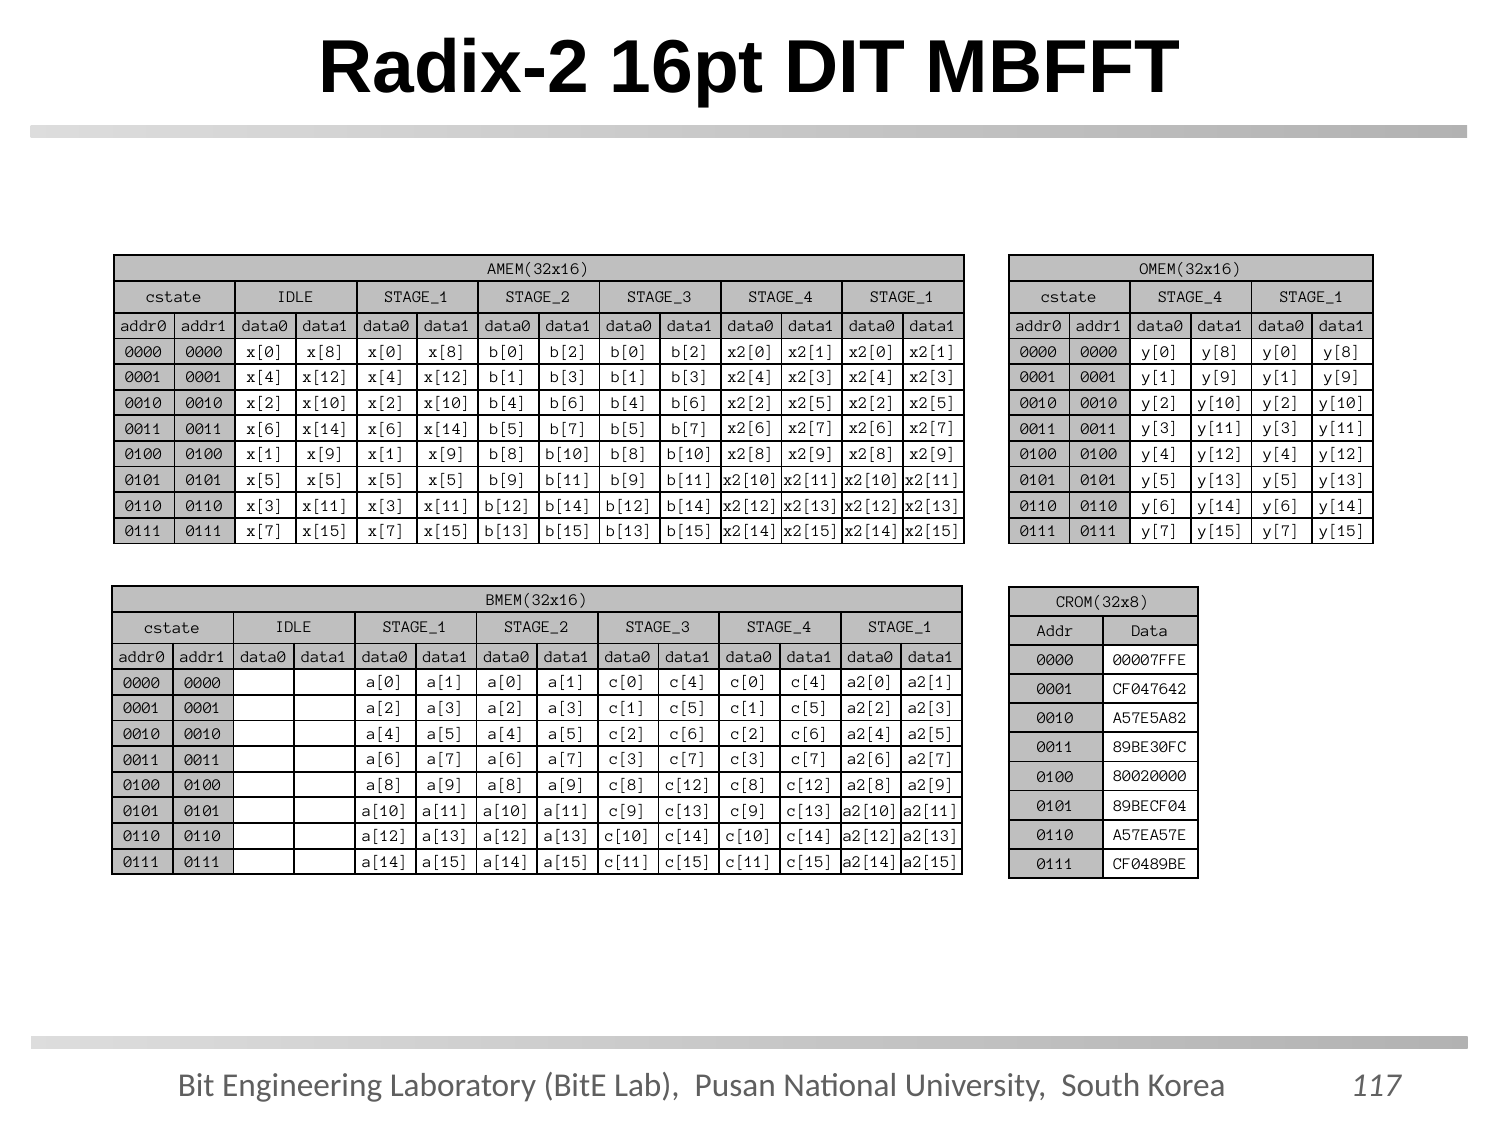

# Radix-2 16pt DIT MBFFT
| AMEM(32x16) |  |  |  |  |  |  |  |  |  |  |  |  |  |
| --- | --- | --- | --- | --- | --- | --- | --- | --- | --- | --- | --- | --- | --- |
| cstate |  | IDLE |  | STAGE\_1 |  | STAGE\_2 |  | STAGE\_3 |  | STAGE\_4 |  | STAGE\_1 |  |
| addr0 | addr1 | data0 | data1 | data0 | data1 | data0 | data1 | data0 | data1 | data0 | data1 | data0 | data1 |
| 0000 | 0000 | x[0] | x[8] | x[0] | x[8] | b[0] | b[2] | b[0] | b[2] | x2[0] | x2[1] | x2[0] | x2[1] |
| 0001 | 0001 | x[4] | x[12] | x[4] | x[12] | b[1] | b[3] | b[1] | b[3] | x2[4] | x2[3] | x2[4] | x2[3] |
| 0010 | 0010 | x[2] | x[10] | x[2] | x[10] | b[4] | b[6] | b[4] | b[6] | x2[2] | x2[5] | x2[2] | x2[5] |
| 0011 | 0011 | x[6] | x[14] | x[6] | x[14] | b[5] | b[7] | b[5] | b[7] | x2[6] | x2[7] | x2[6] | x2[7] |
| 0100 | 0100 | x[1] | x[9] | x[1] | x[9] | b[8] | b[10] | b[8] | b[10] | x2[8] | x2[9] | x2[8] | x2[9] |
| 0101 | 0101 | x[5] | x[5] | x[5] | x[5] | b[9] | b[11] | b[9] | b[11] | x2[10] | x2[11] | x2[10] | x2[11] |
| 0110 | 0110 | x[3] | x[11] | x[3] | x[11] | b[12] | b[14] | b[12] | b[14] | x2[12] | x2[13] | x2[12] | x2[13] |
| 0111 | 0111 | x[7] | x[15] | x[7] | x[15] | b[13] | b[15] | b[13] | b[15] | x2[14] | x2[15] | x2[14] | x2[15] |
| OMEM(32x16) |  |  |  |  |  |
| --- | --- | --- | --- | --- | --- |
| cstate |  | STAGE\_4 |  | STAGE\_1 |  |
| addr0 | addr1 | data0 | data1 | data0 | data1 |
| 0000 | 0000 | y[0] | y[8] | y[0] | y[8] |
| 0001 | 0001 | y[1] | y[9] | y[1] | y[9] |
| 0010 | 0010 | y[2] | y[10] | y[2] | y[10] |
| 0011 | 0011 | y[3] | y[11] | y[3] | y[11] |
| 0100 | 0100 | y[4] | y[12] | y[4] | y[12] |
| 0101 | 0101 | y[5] | y[13] | y[5] | y[13] |
| 0110 | 0110 | y[6] | y[14] | y[6] | y[14] |
| 0111 | 0111 | y[7] | y[15] | y[7] | y[15] |
| BMEM(32x16) |  |  |  |  |  |  |  |  |  |  |  |  |  |
| --- | --- | --- | --- | --- | --- | --- | --- | --- | --- | --- | --- | --- | --- |
| cstate |  | IDLE |  | STAGE\_1 |  | STAGE\_2 |  | STAGE\_3 |  | STAGE\_4 |  | STAGE\_1 |  |
| addr0 | addr1 | data0 | data1 | data0 | data1 | data0 | data1 | data0 | data1 | data0 | data1 | data0 | data1 |
| 0000 | 0000 |  |  | a[0] | a[1] | a[0] | a[1] | c[0] | c[4] | c[0] | c[4] | a2[0] | a2[1] |
| 0001 | 0001 |  |  | a[2] | a[3] | a[2] | a[3] | c[1] | c[5] | c[1] | c[5] | a2[2] | a2[3] |
| 0010 | 0010 |  |  | a[4] | a[5] | a[4] | a[5] | c[2] | c[6] | c[2] | c[6] | a2[4] | a2[5] |
| 0011 | 0011 |  |  | a[6] | a[7] | a[6] | a[7] | c[3] | c[7] | c[3] | c[7] | a2[6] | a2[7] |
| 0100 | 0100 |  |  | a[8] | a[9] | a[8] | a[9] | c[8] | c[12] | c[8] | c[12] | a2[8] | a2[9] |
| 0101 | 0101 |  |  | a[10] | a[11] | a[10] | a[11] | c[9] | c[13] | c[9] | c[13] | a2[10] | a2[11] |
| 0110 | 0110 |  |  | a[12] | a[13] | a[12] | a[13] | c[10] | c[14] | c[10] | c[14] | a2[12] | a2[13] |
| 0111 | 0111 |  |  | a[14] | a[15] | a[14] | a[15] | c[11] | c[15] | c[11] | c[15] | a2[14] | a2[15] |
| CROM(32x8) |  |
| --- | --- |
| Addr | Data |
| 0000 | 00007FFE |
| 0001 | CF047642 |
| 0010 | A57E5A82 |
| 0011 | 89BE30FC |
| 0100 | 80020000 |
| 0101 | 89BECF04 |
| 0110 | A57EA57E |
| 0111 | CF0489BE |